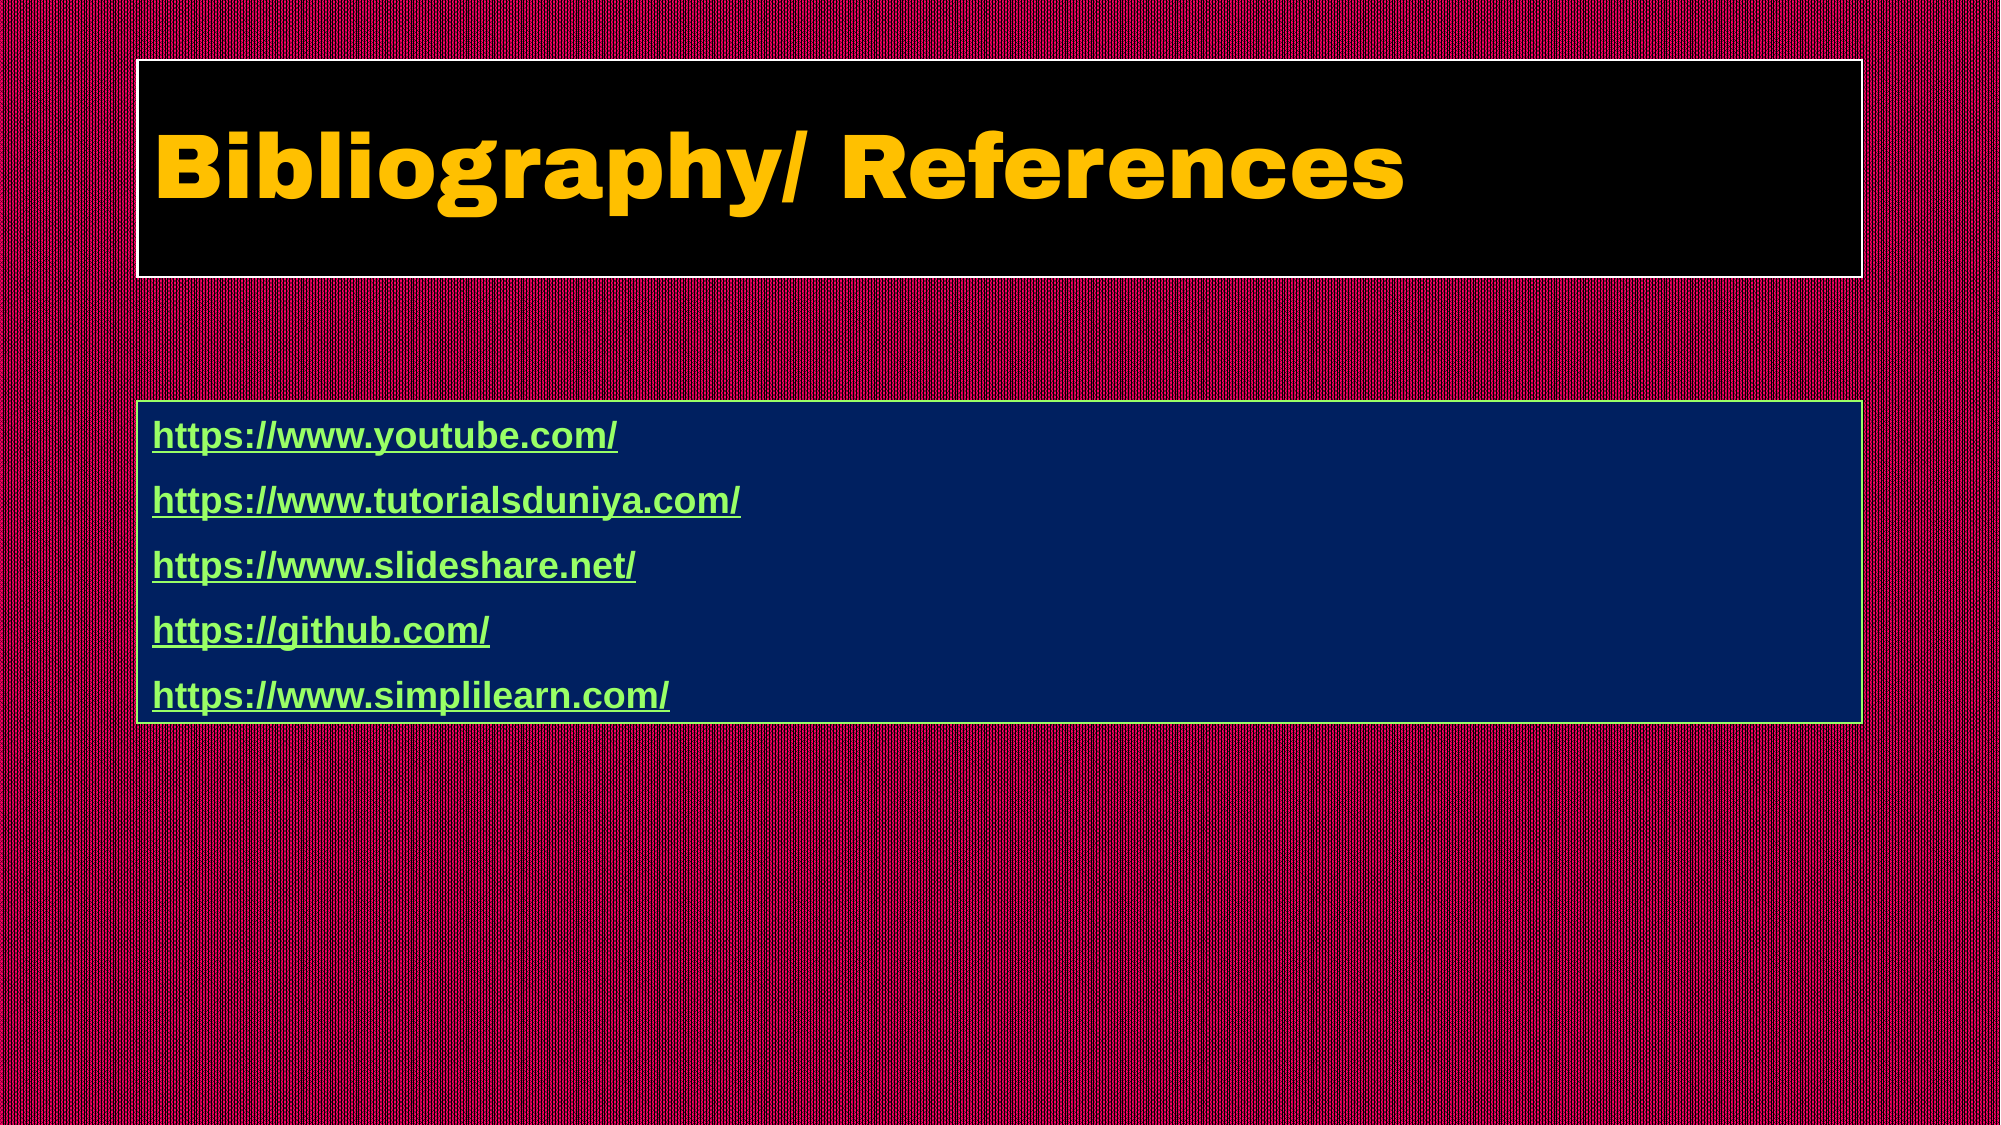

# Bibliography/ References
https://www.youtube.com/
https://www.tutorialsduniya.com/
https://www.slideshare.net/
https://github.com/
https://www.simplilearn.com/